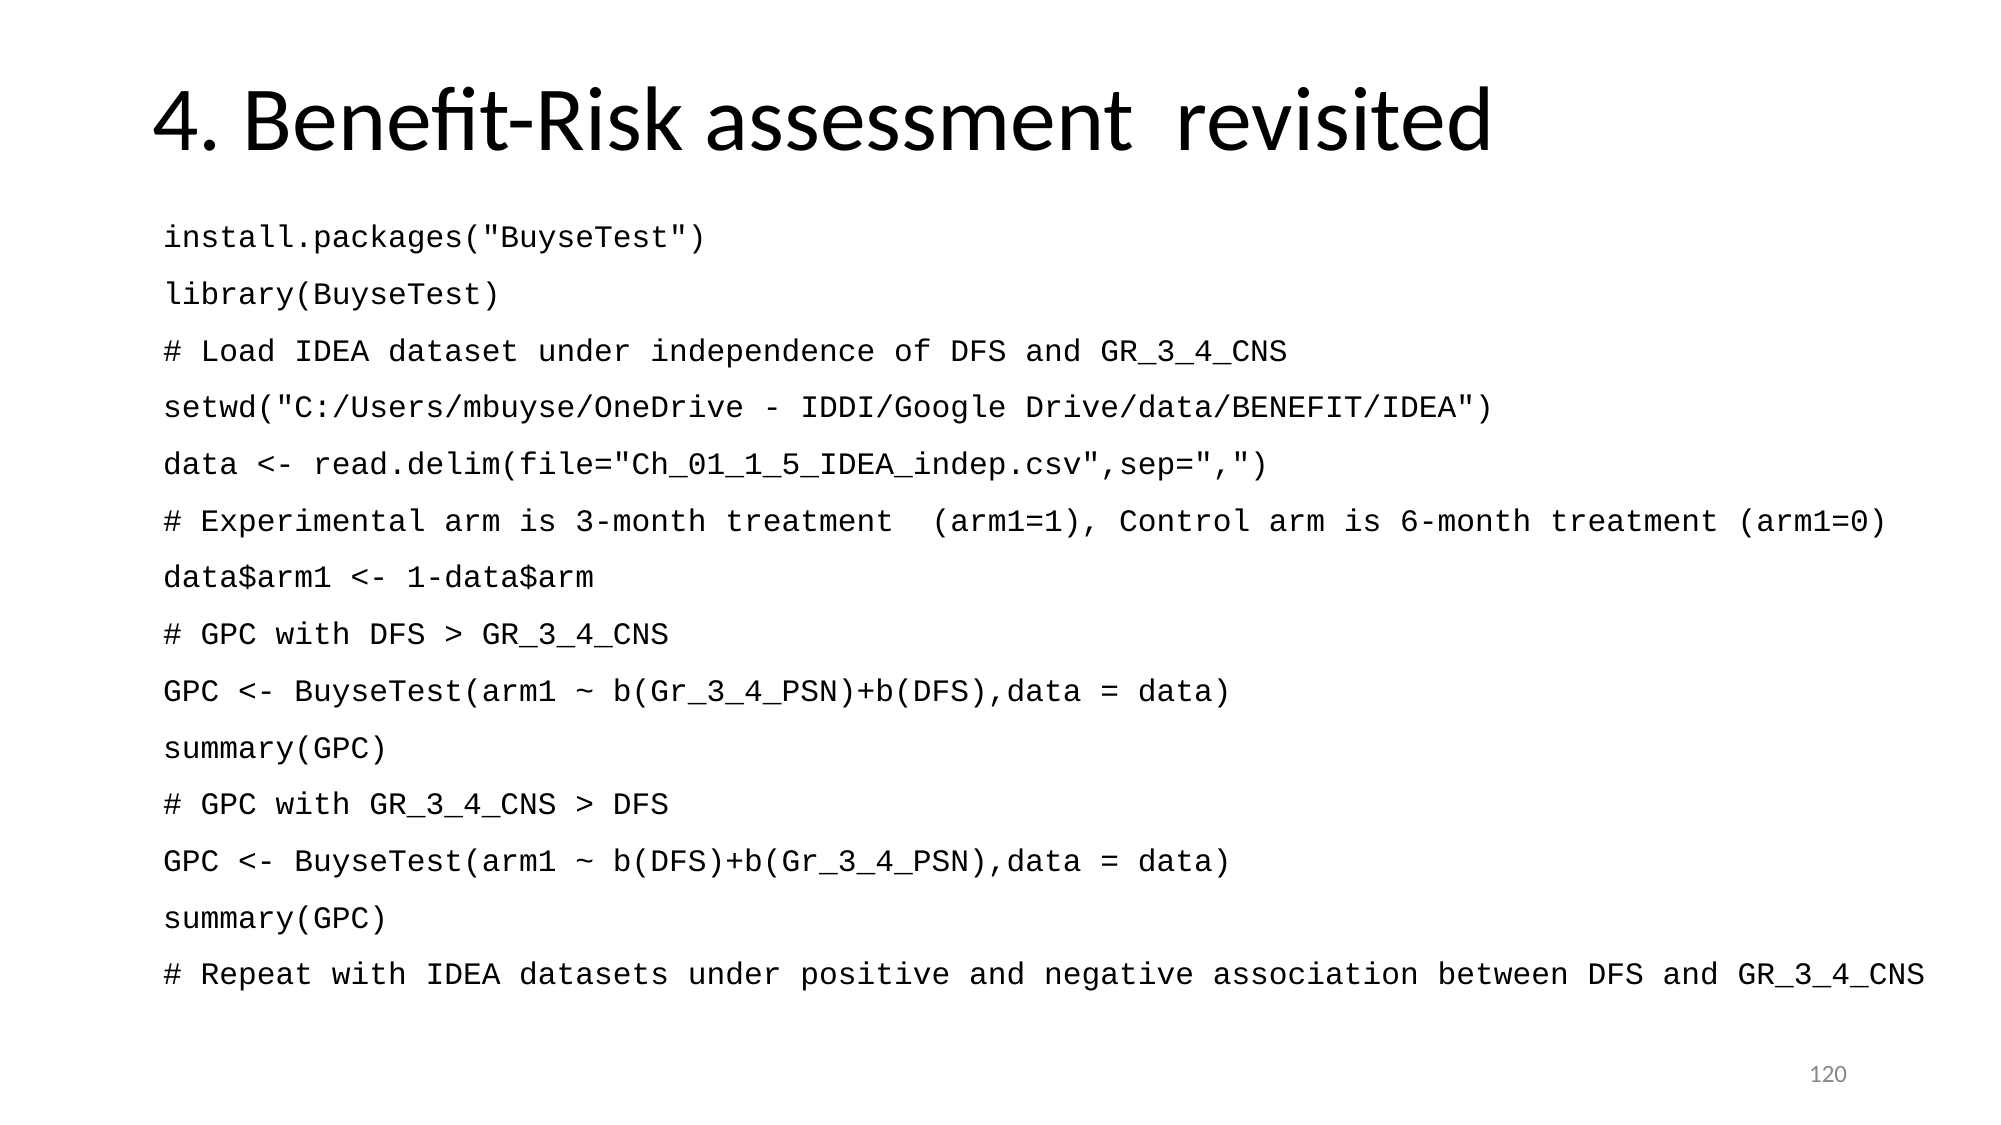

# 4. Benefit-Risk assessment  revisited
install.packages("BuyseTest")
library(BuyseTest)
# Load IDEA dataset under independence of DFS and GR_3_4_CNS
setwd("C:/Users/mbuyse/OneDrive - IDDI/Google Drive/data/BENEFIT/IDEA")
data <- read.delim(file="Ch_01_1_5_IDEA_indep.csv",sep=",")
# Experimental arm is 3-month treatment  (arm1=1), Control arm is 6-month treatment (arm1=0)
data$arm1 <- 1-data$arm
# GPC with DFS > GR_3_4_CNS
GPC <- BuyseTest(arm1 ~ b(Gr_3_4_PSN)+b(DFS),data = data)
summary(GPC)
# GPC with GR_3_4_CNS > DFS
GPC <- BuyseTest(arm1 ~ b(DFS)+b(Gr_3_4_PSN),data = data)
summary(GPC)
# Repeat with IDEA datasets under positive and negative association between DFS and GR_3_4_CNS
120